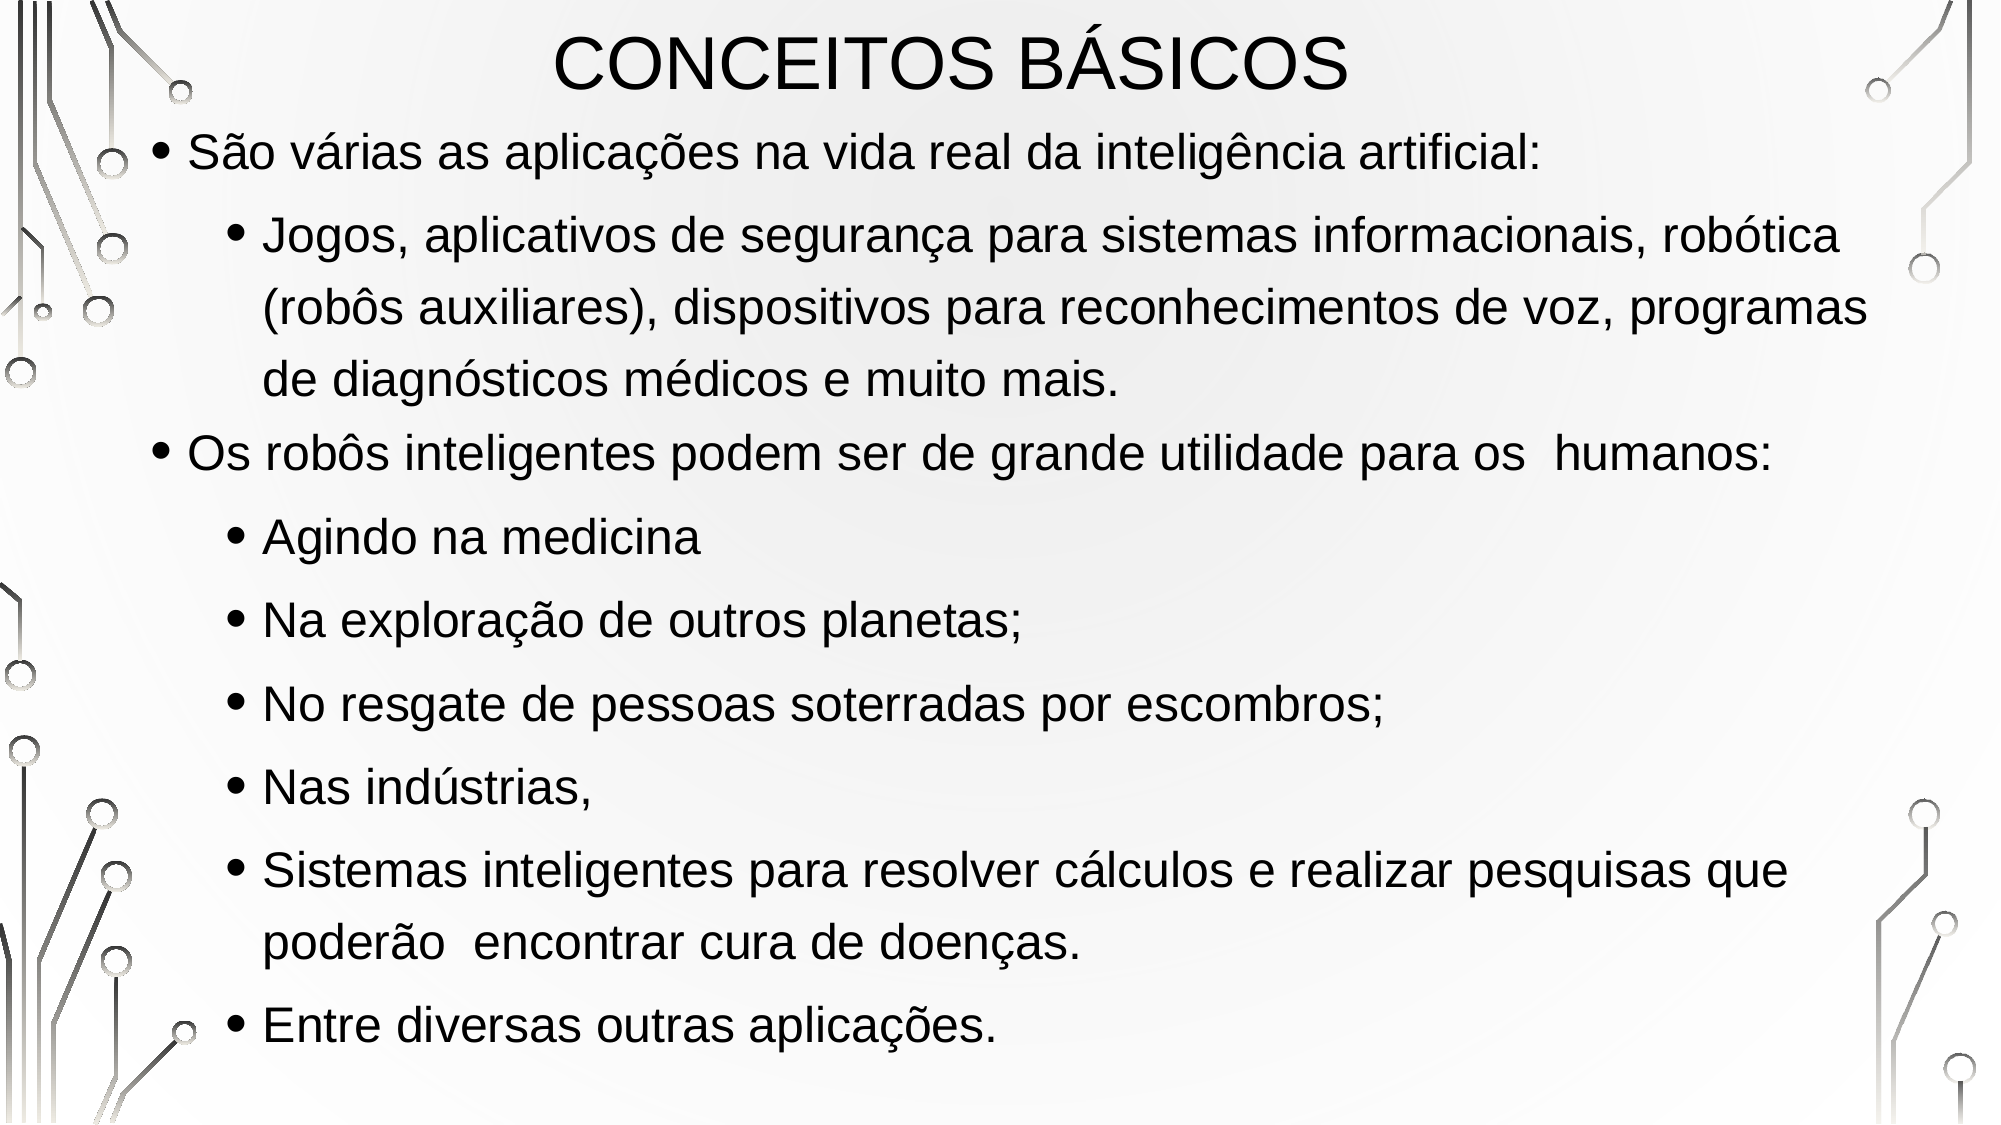

# Conceitos Básicos
São várias as aplicações na vida real da inteligência artificial:
Jogos, aplicativos de segurança para sistemas informacionais, robótica (robôs auxiliares), dispositivos para reconhecimentos de voz, programas de diagnósticos médicos e muito mais.
Os robôs inteligentes podem ser de grande utilidade para os  humanos:
Agindo na medicina
Na exploração de outros planetas;
No resgate de pessoas soterradas por escombros;
Nas indústrias,
Sistemas inteligentes para resolver cálculos e realizar pesquisas que poderão  encontrar cura de doenças.
Entre diversas outras aplicações.